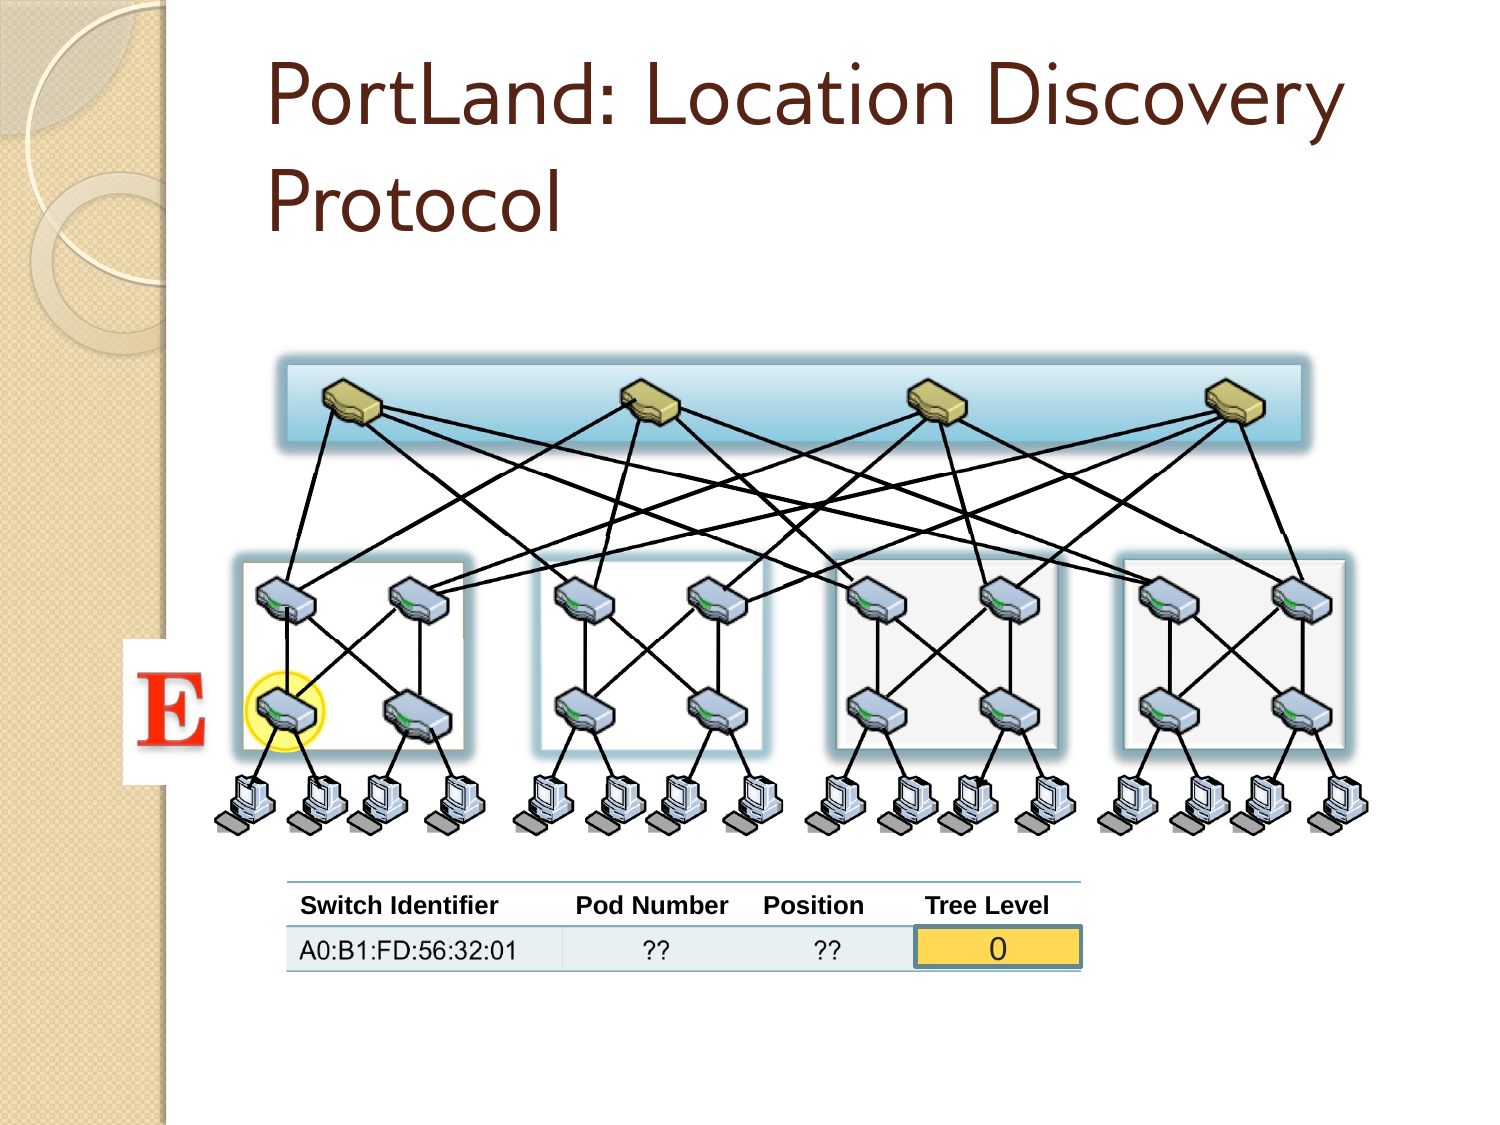

# PortLand: Location Discovery Protocol

Switch Identifier
Pod Number
Position
Tree Level

0
A0:B1:FD:56:32:01	??	??	??